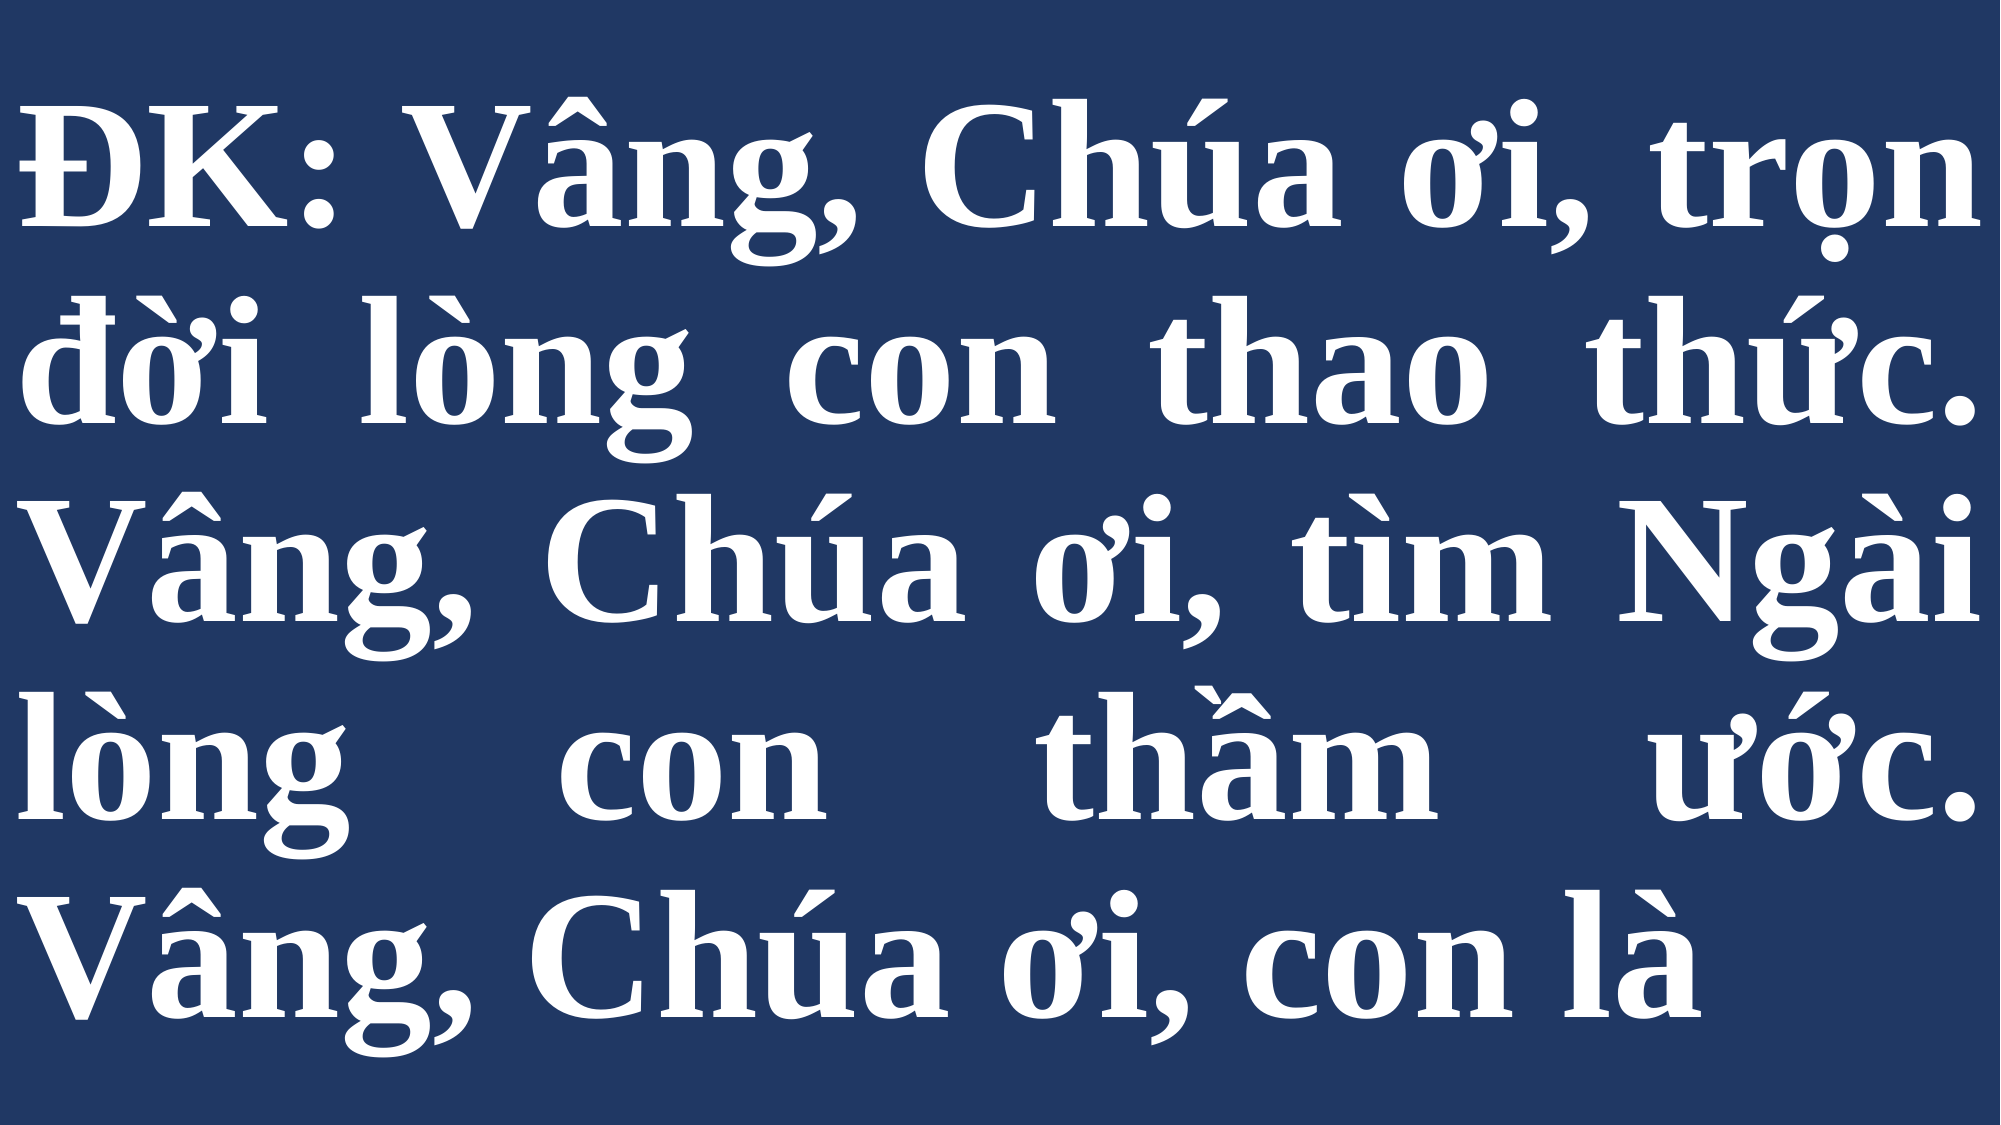

# ĐK: Vâng, Chúa ơi, trọn đời lòng con thao thức. Vâng, Chúa ơi, tìm Ngài lòng con thầm ước. Vâng, Chúa ơi, con là